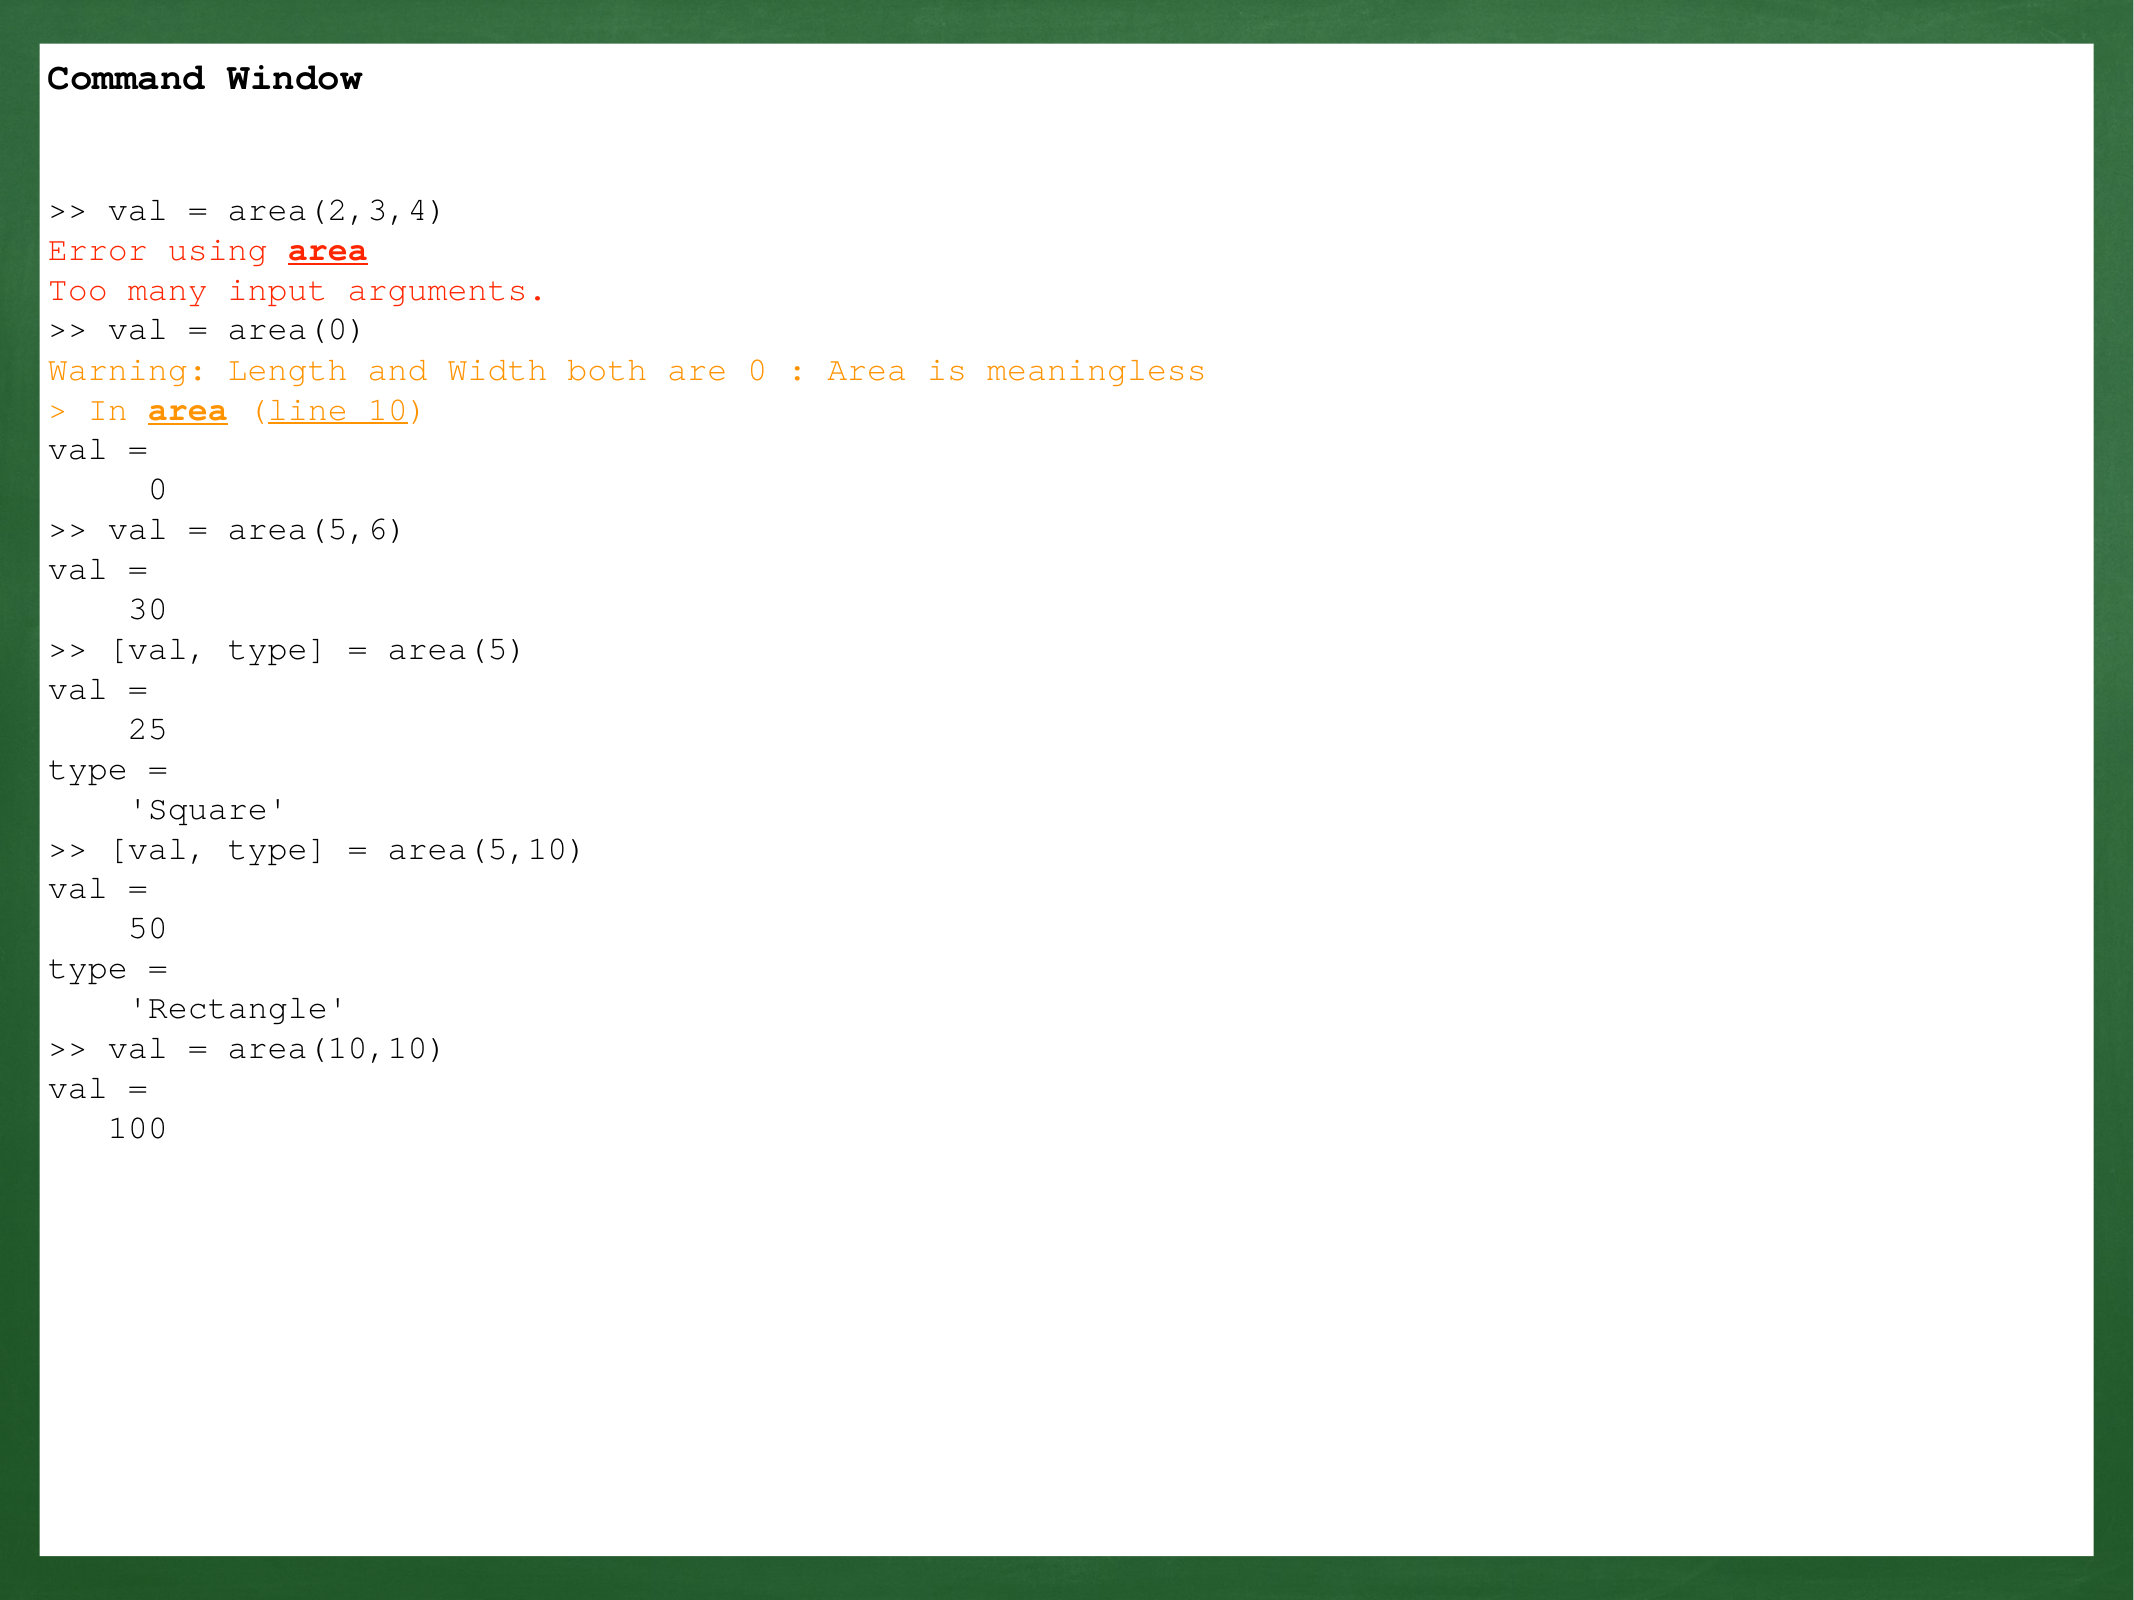

Command Window

>> val = area(2,3,4)
Error using area
Too many input arguments.
>> val = area(0)
Warning: Length and Width both are 0 : Area is meaningless
> In area (line 10)
val =
     0
>> val = area(5,6)
val =
    30
>> [val, type] = area(5)
val =
    25
type =
    'Square'
>> [val, type] = area(5,10)
val =
    50
type =
    'Rectangle'
>> val = area(10,10)
val =
   100